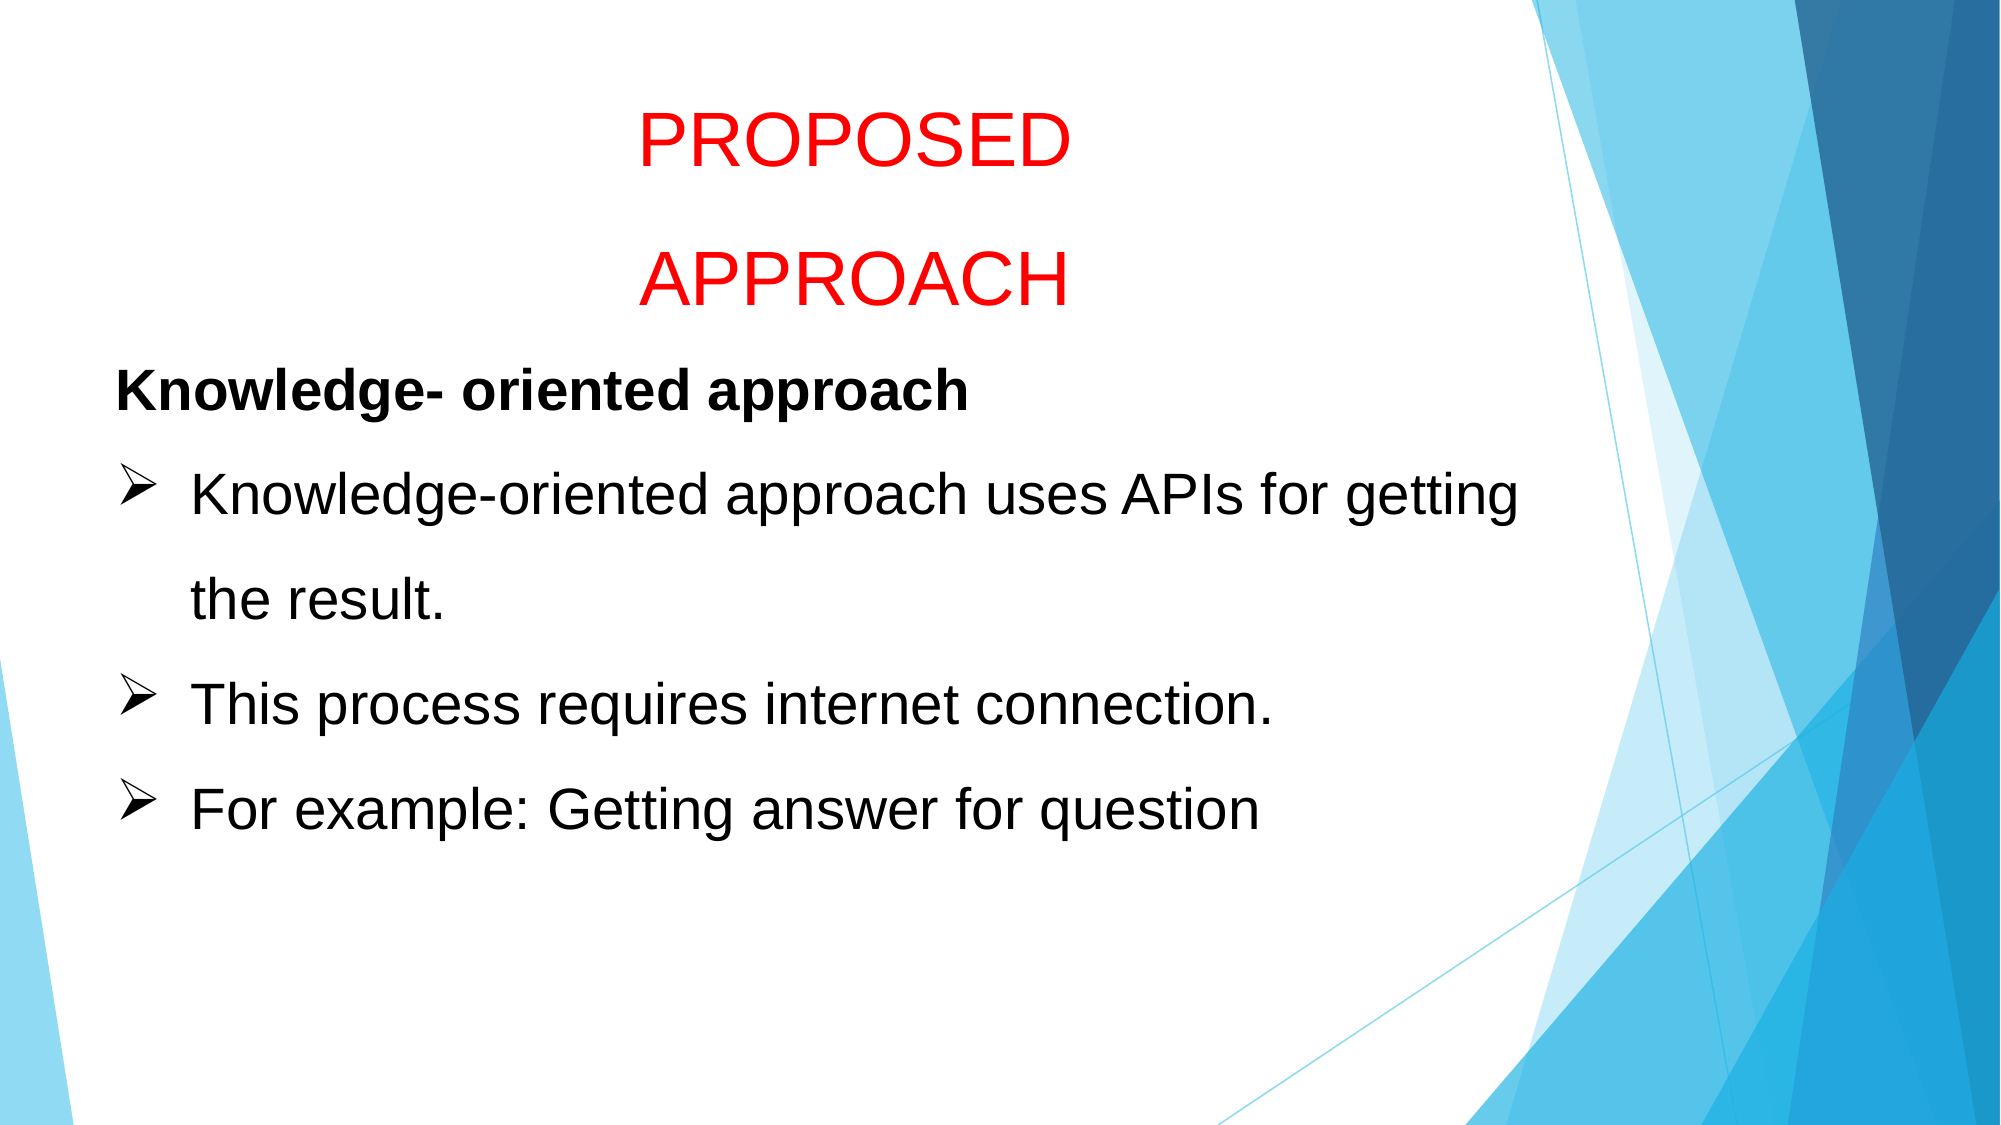

PROPOSED APPROACH
Knowledge- oriented approach
Knowledge-oriented approach uses APIs for getting the result.
This process requires internet connection.
For example: Getting answer for question